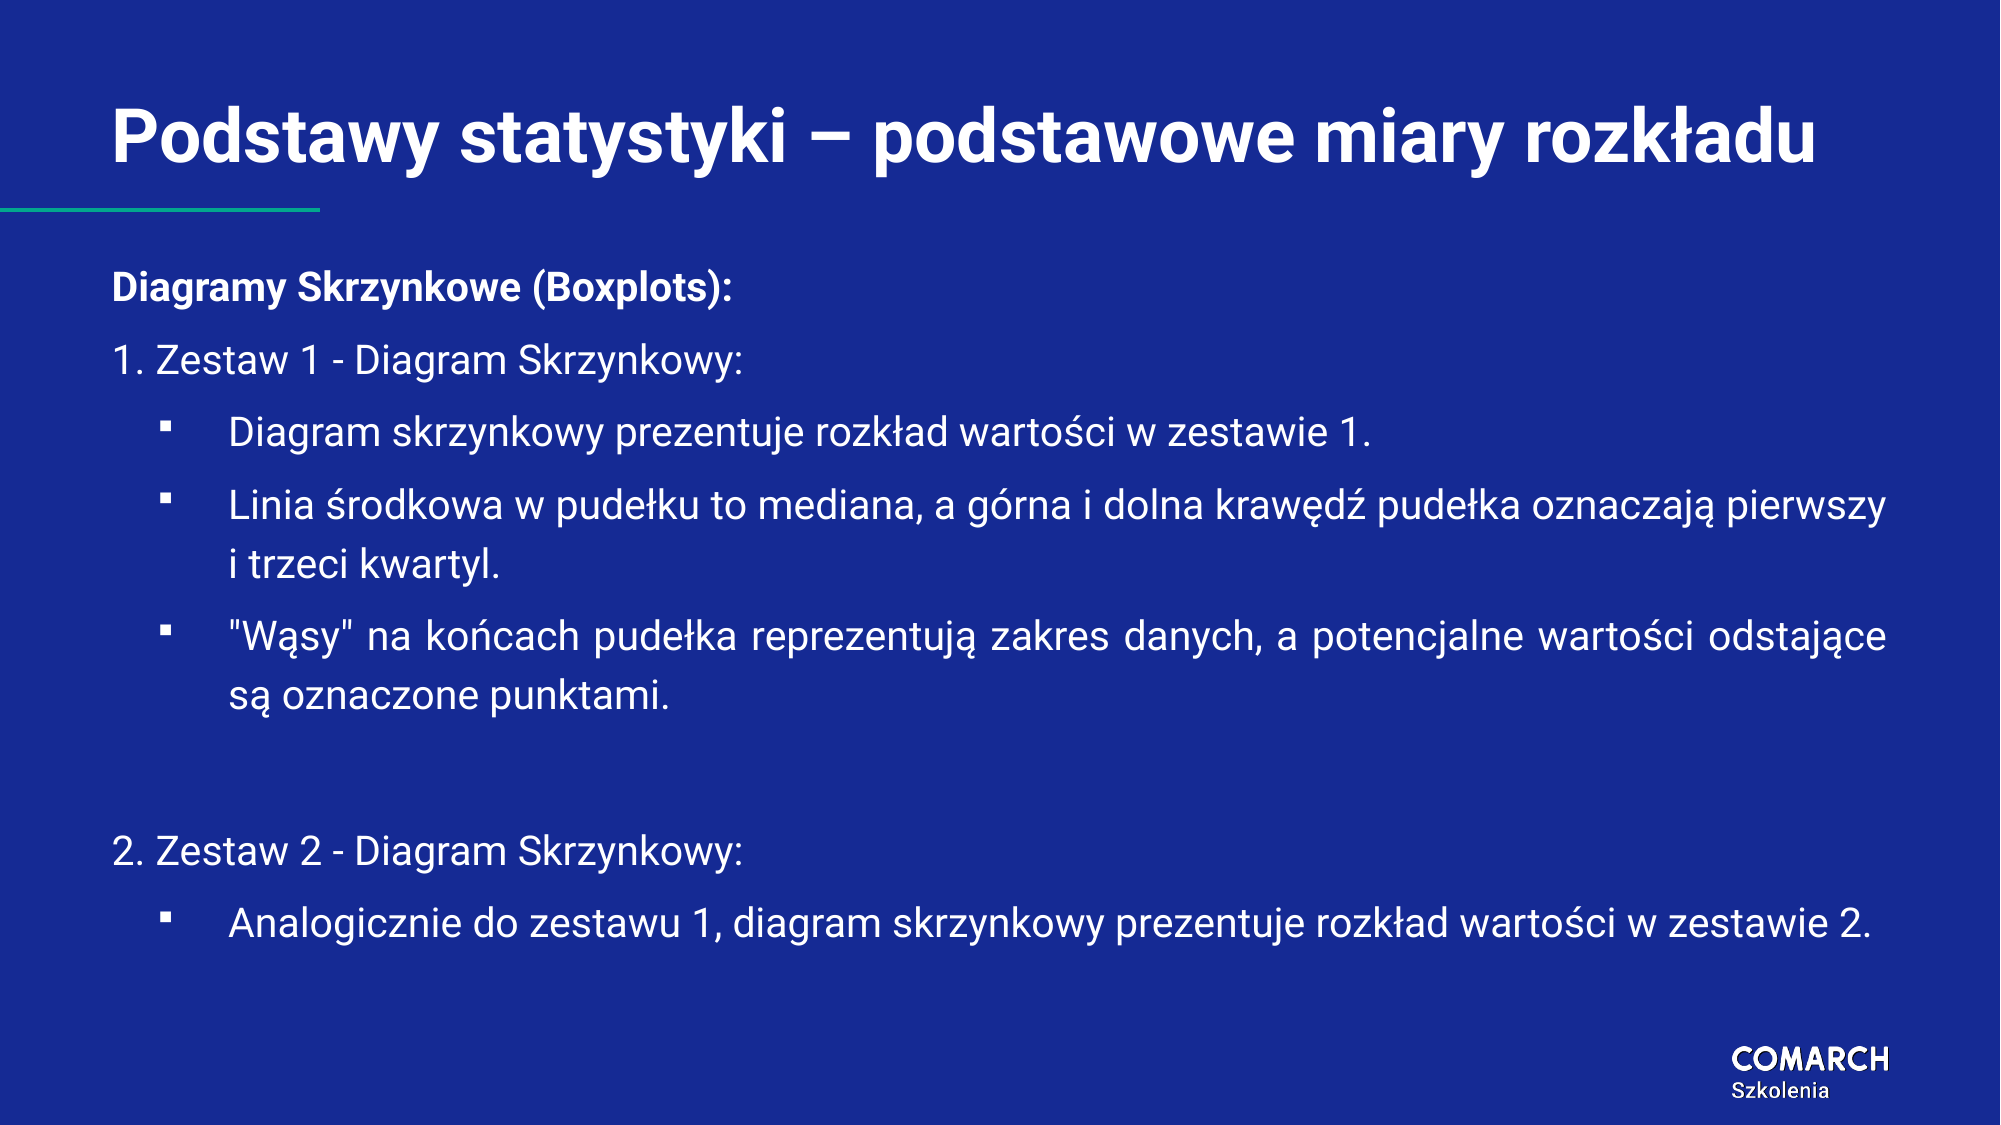

# Podstawy statystyki – podstawowe miary rozkładu
Diagramy Skrzynkowe (Boxplots):
1. Zestaw 1 - Diagram Skrzynkowy:
Diagram skrzynkowy prezentuje rozkład wartości w zestawie 1.
Linia środkowa w pudełku to mediana, a górna i dolna krawędź pudełka oznaczają pierwszy i trzeci kwartyl.
"Wąsy" na końcach pudełka reprezentują zakres danych, a potencjalne wartości odstające są oznaczone punktami.

2. Zestaw 2 - Diagram Skrzynkowy:
Analogicznie do zestawu 1, diagram skrzynkowy prezentuje rozkład wartości w zestawie 2.